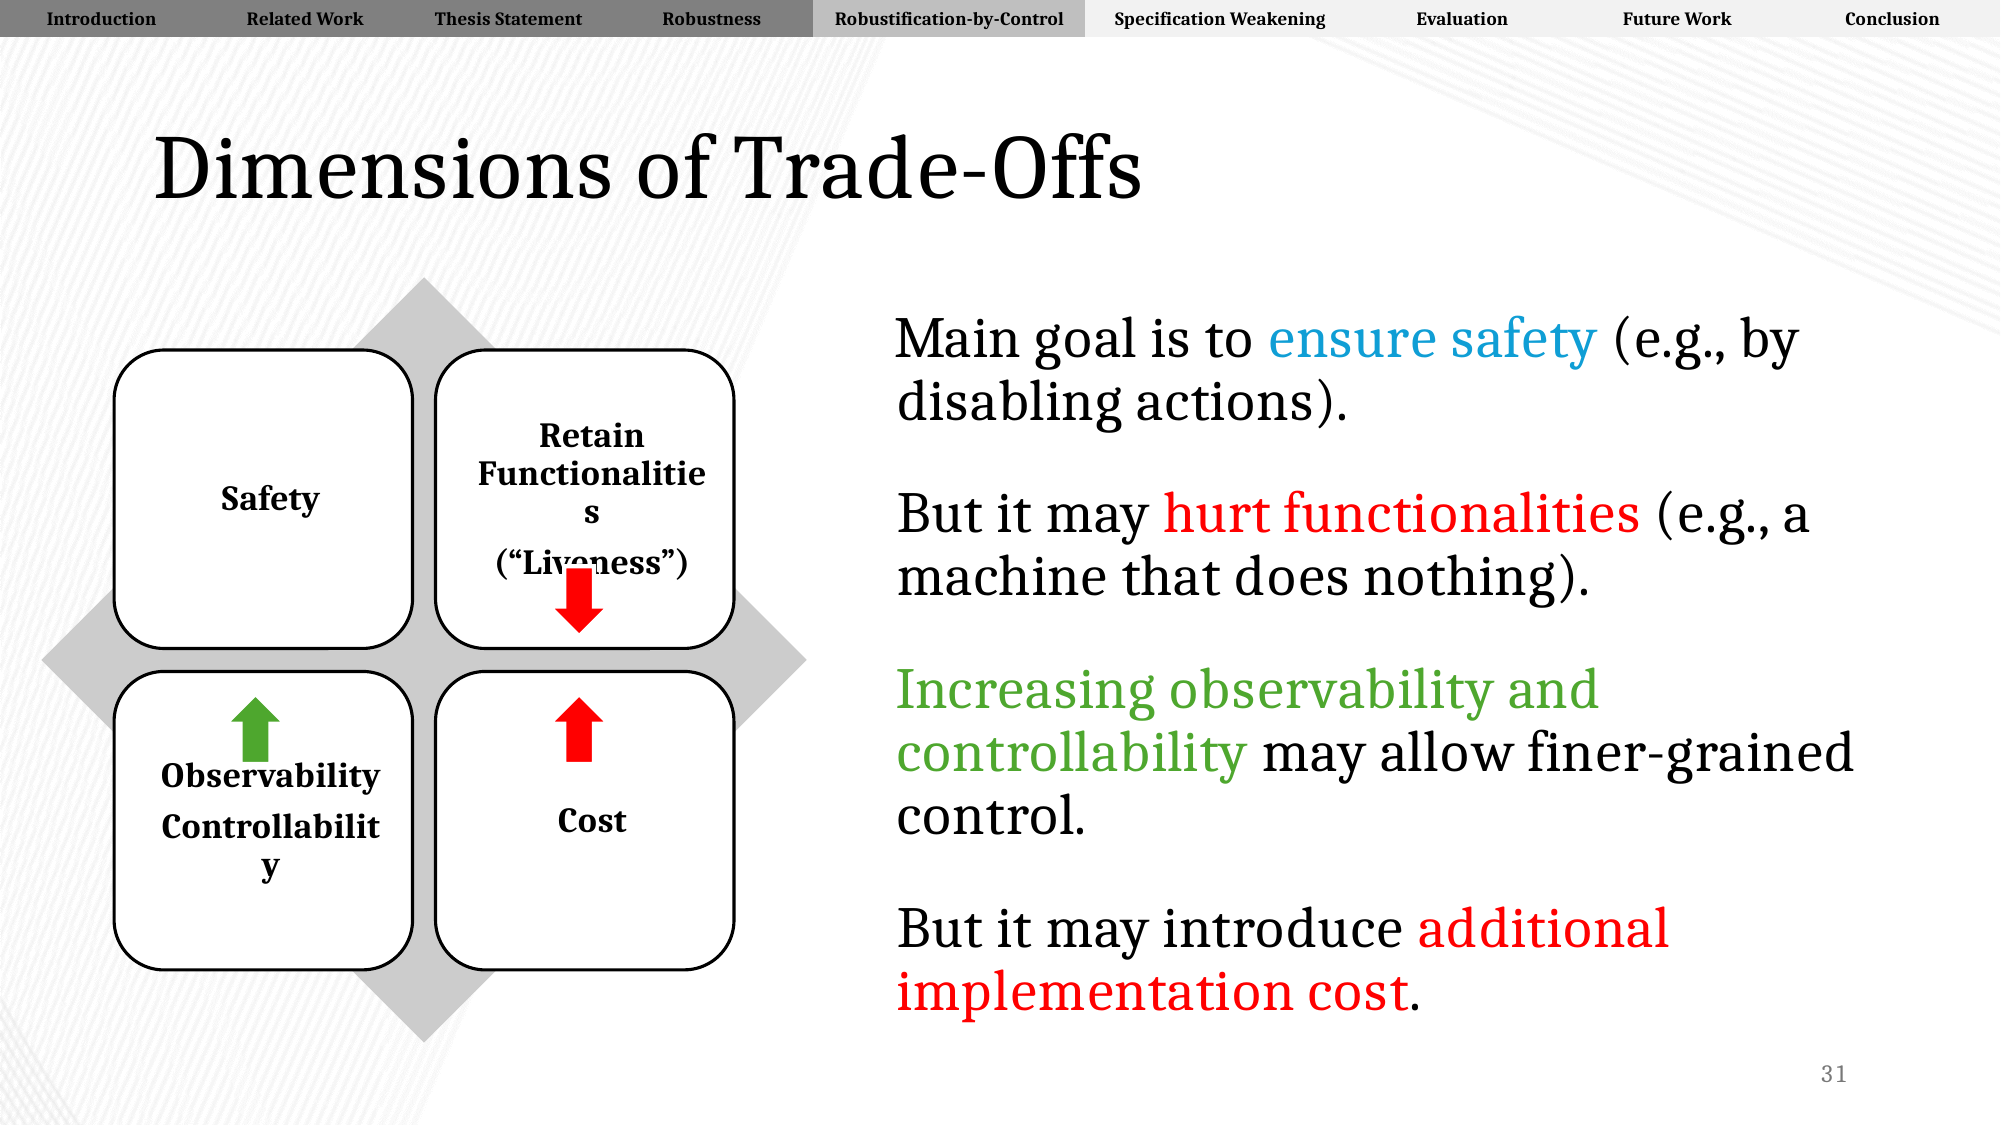

| Introduction | Related Work | Thesis Statement | Robustness | Robustification-by-Control | Specification Weakening | Evaluation | Future Work | Conclusion |
| --- | --- | --- | --- | --- | --- | --- | --- | --- |
# Dimensions of Trade-Offs
Safety
Retain Functionalities
(“Liveness”)
Observability
Controllability
Cost
Main goal is to ensure safety (e.g., by disabling actions).
But it may hurt functionalities (e.g., a machine that does nothing).
Increasing observability and controllability may allow finer-grained control.
But it may introduce additional implementation cost.

31